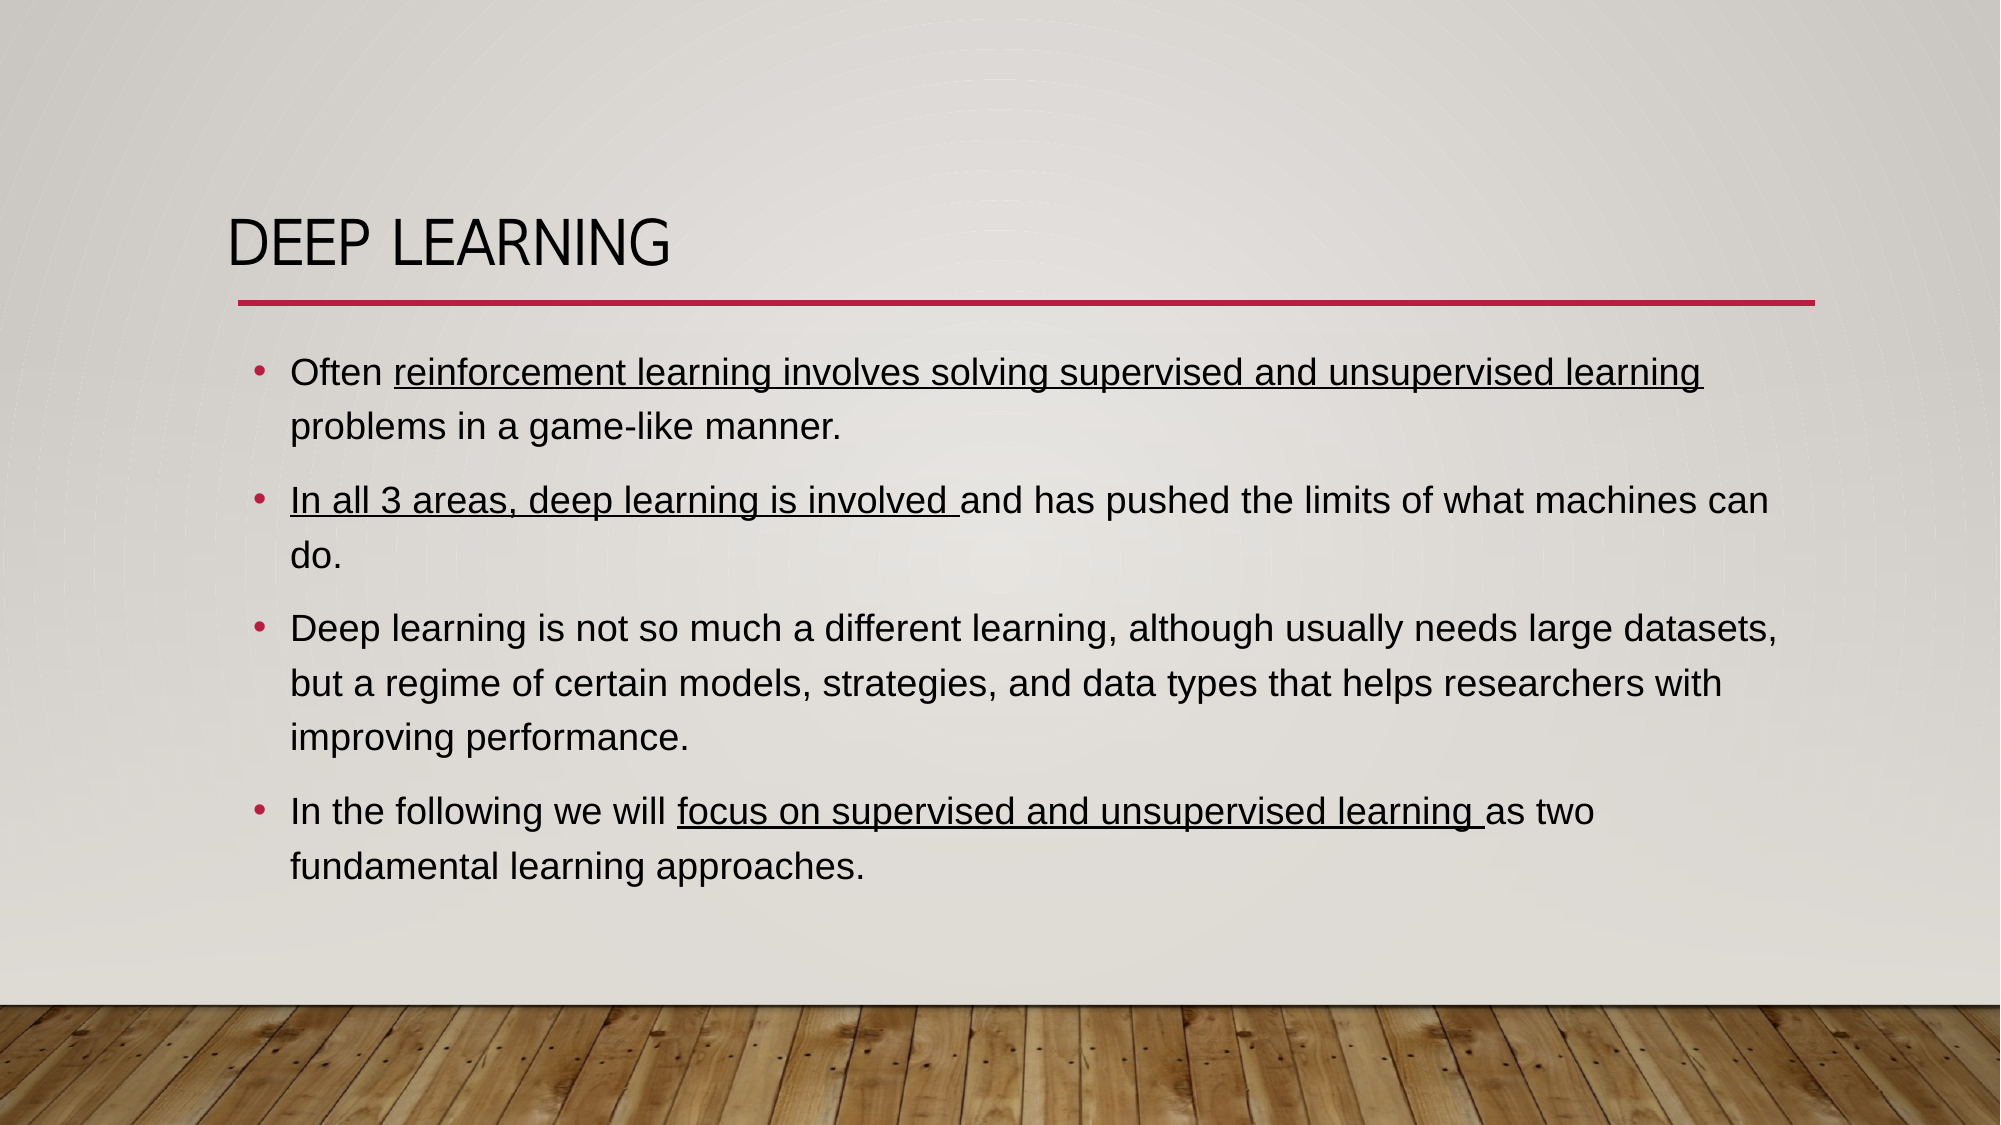

DEEP learning
Often reinforcement learning involves solving supervised and unsupervised learning problems in a game-like manner.
In all 3 areas, deep learning is involved and has pushed the limits of what machines can do.
Deep learning is not so much a different learning, although usually needs large datasets, but a regime of certain models, strategies, and data types that helps researchers with improving performance.
In the following we will focus on supervised and unsupervised learning as two fundamental learning approaches.